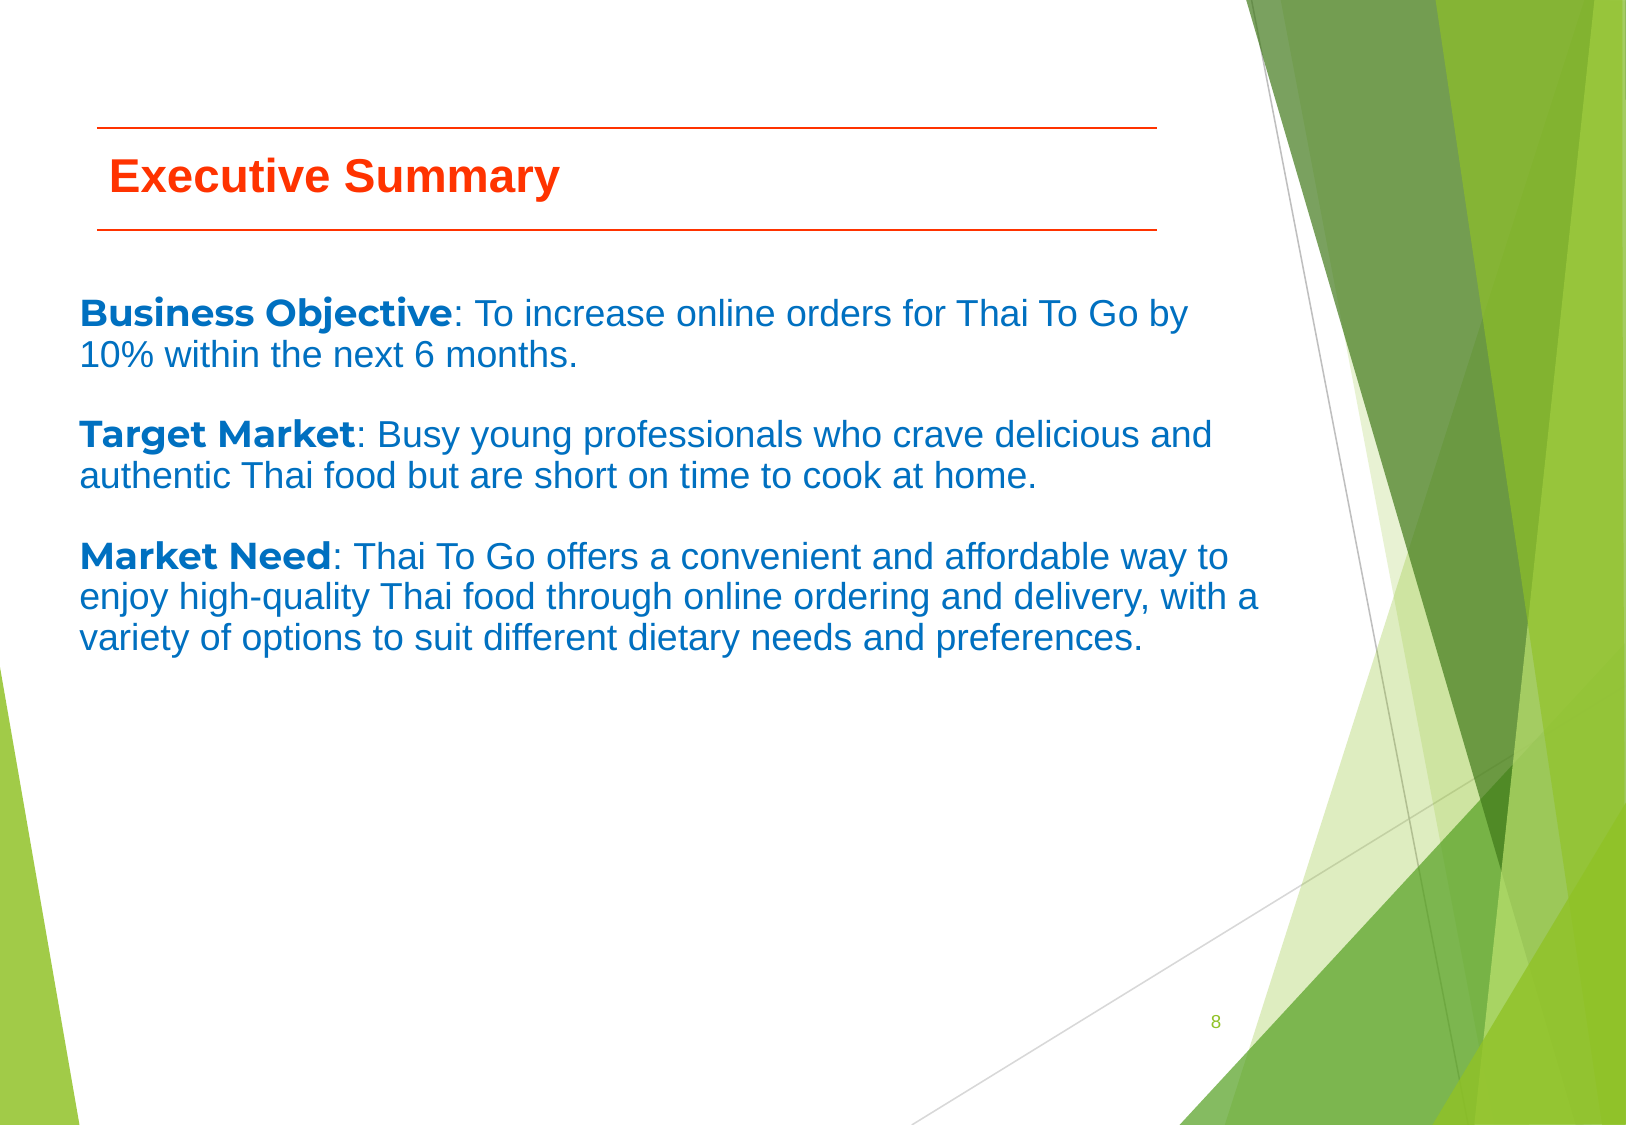

Executive Summary

Business Objective: To increase online orders for Thai To Go by 10% within the next 6 months.

Target Market: Busy young professionals who crave delicious and authentic Thai food but are short on time to cook at home.

Market Need: Thai To Go offers a convenient and affordable way to enjoy high-quality Thai food through online ordering and delivery, with a variety of options to suit different dietary needs and preferences.
8